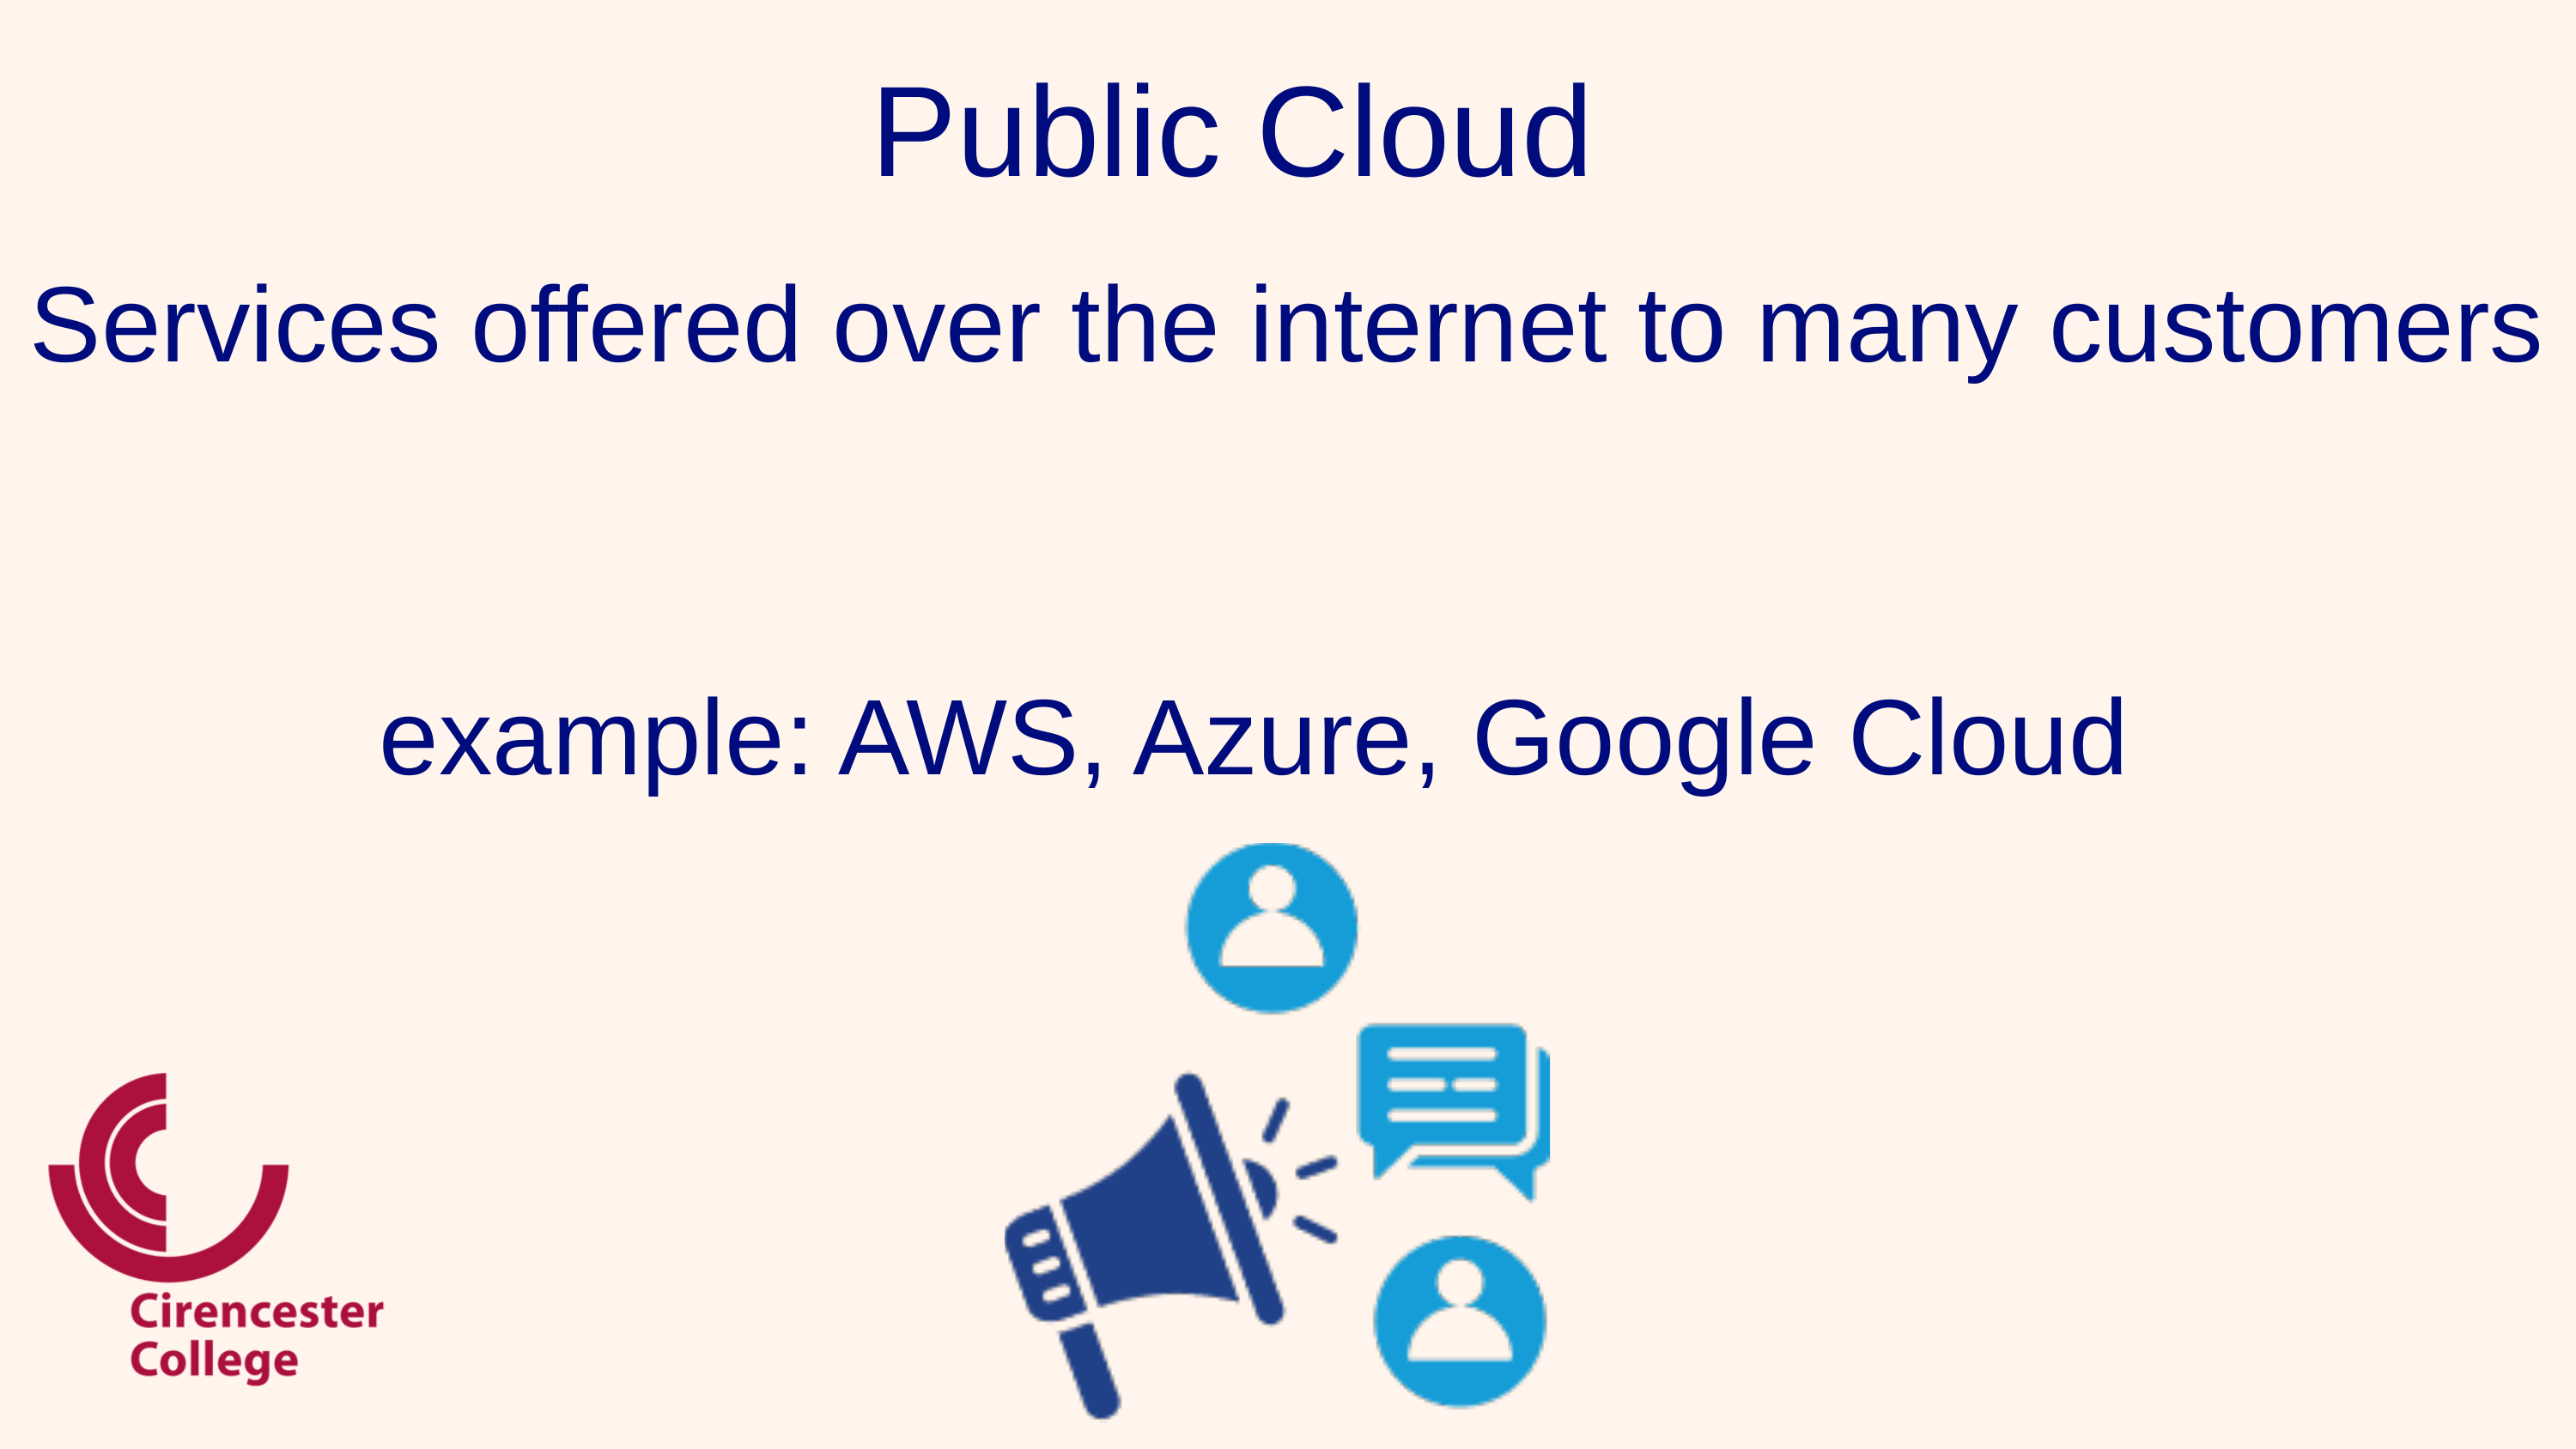

Public Cloud
Services offered over the internet to many customers
example: AWS, Azure, Google Cloud